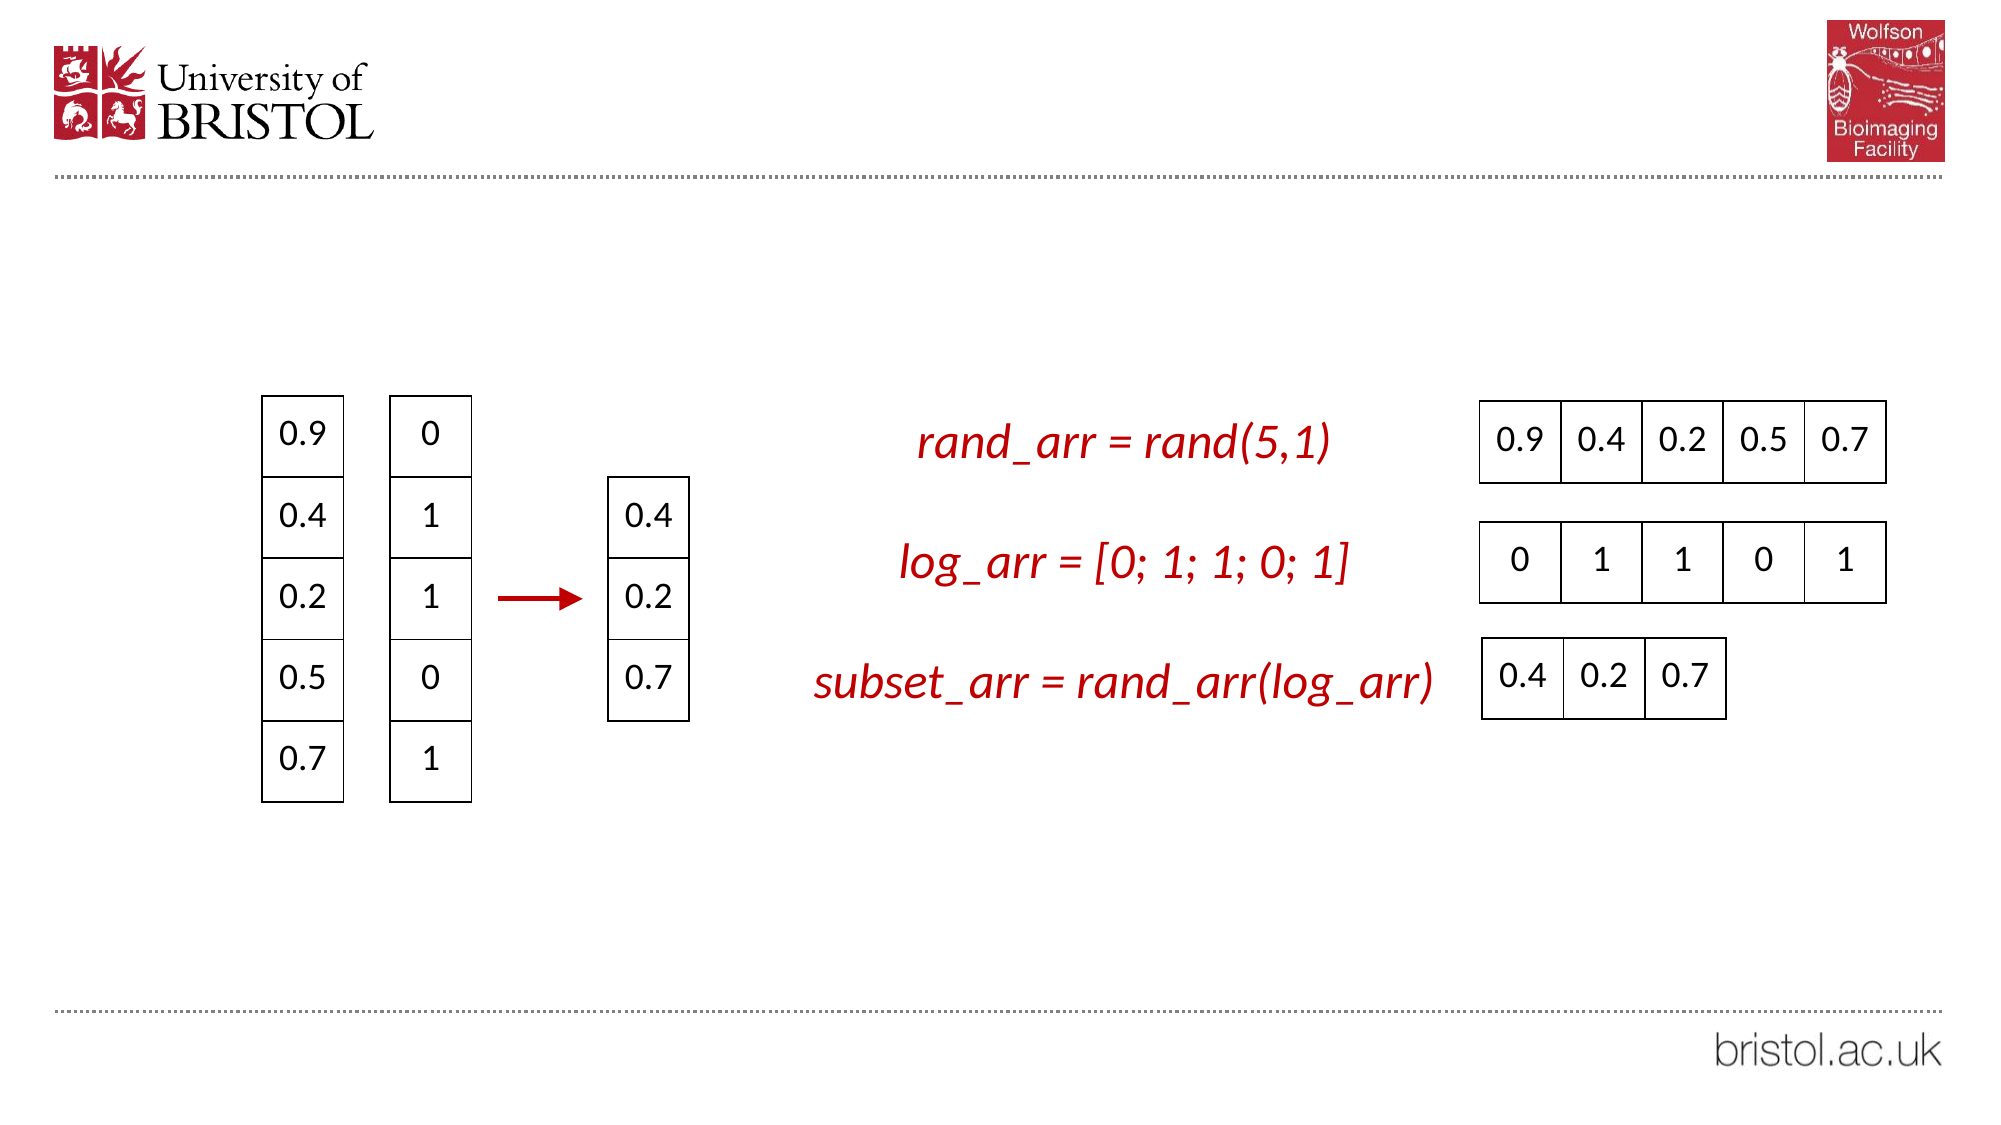

#
| 0.9 |
| --- |
| 0.4 |
| 0.2 |
| 0.5 |
| 0.7 |
| 0 |
| --- |
| 1 |
| 1 |
| 0 |
| 1 |
rand_arr = rand(5,1)

log_arr = [0; 1; 1; 0; 1]

subset_arr = rand_arr(log_arr)
| 0.9 | 0.4 | 0.2 | 0.5 | 0.7 |
| --- | --- | --- | --- | --- |
| 0.4 |
| --- |
| 0.2 |
| 0.7 |
| 0 | 1 | 1 | 0 | 1 |
| --- | --- | --- | --- | --- |
| 0.4 | 0.2 | 0.7 |
| --- | --- | --- |